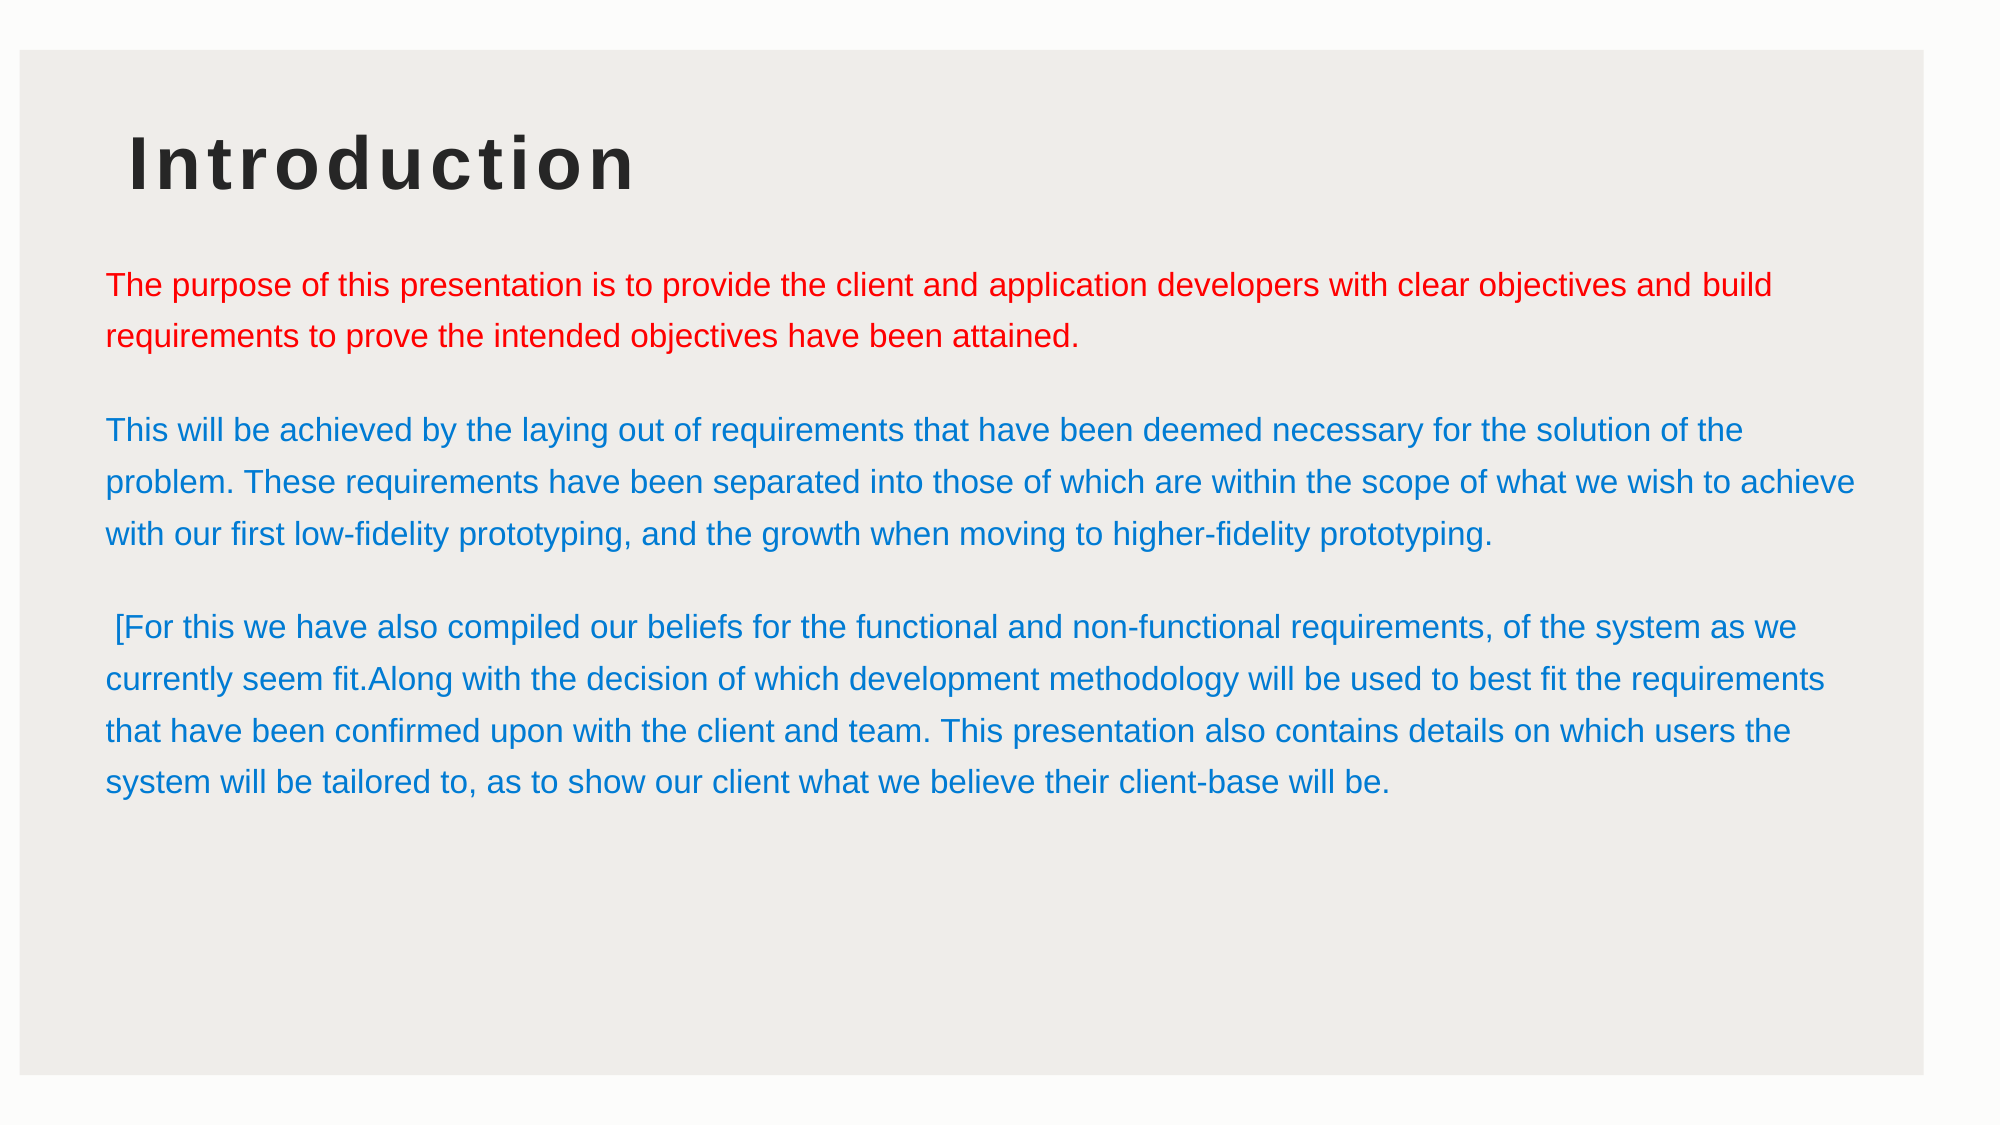

Introduction
The purpose of this presentation is to provide the client and application developers with clear objectives and build requirements to prove the intended objectives have been attained.
This will be achieved by the laying out of requirements that have been deemed necessary for the solution of the problem. These requirements have been separated into those of which are within the scope of what we wish to achieve with our first low-fidelity prototyping, and the growth when moving to higher-fidelity prototyping.
 [For this we have also compiled our beliefs for the functional and non-functional requirements, of the system as we currently seem fit.Along with the decision of which development methodology will be used to best fit the requirements that have been confirmed upon with the client and team. This presentation also contains details on which users the system will be tailored to, as to show our client what we believe their client-base will be.